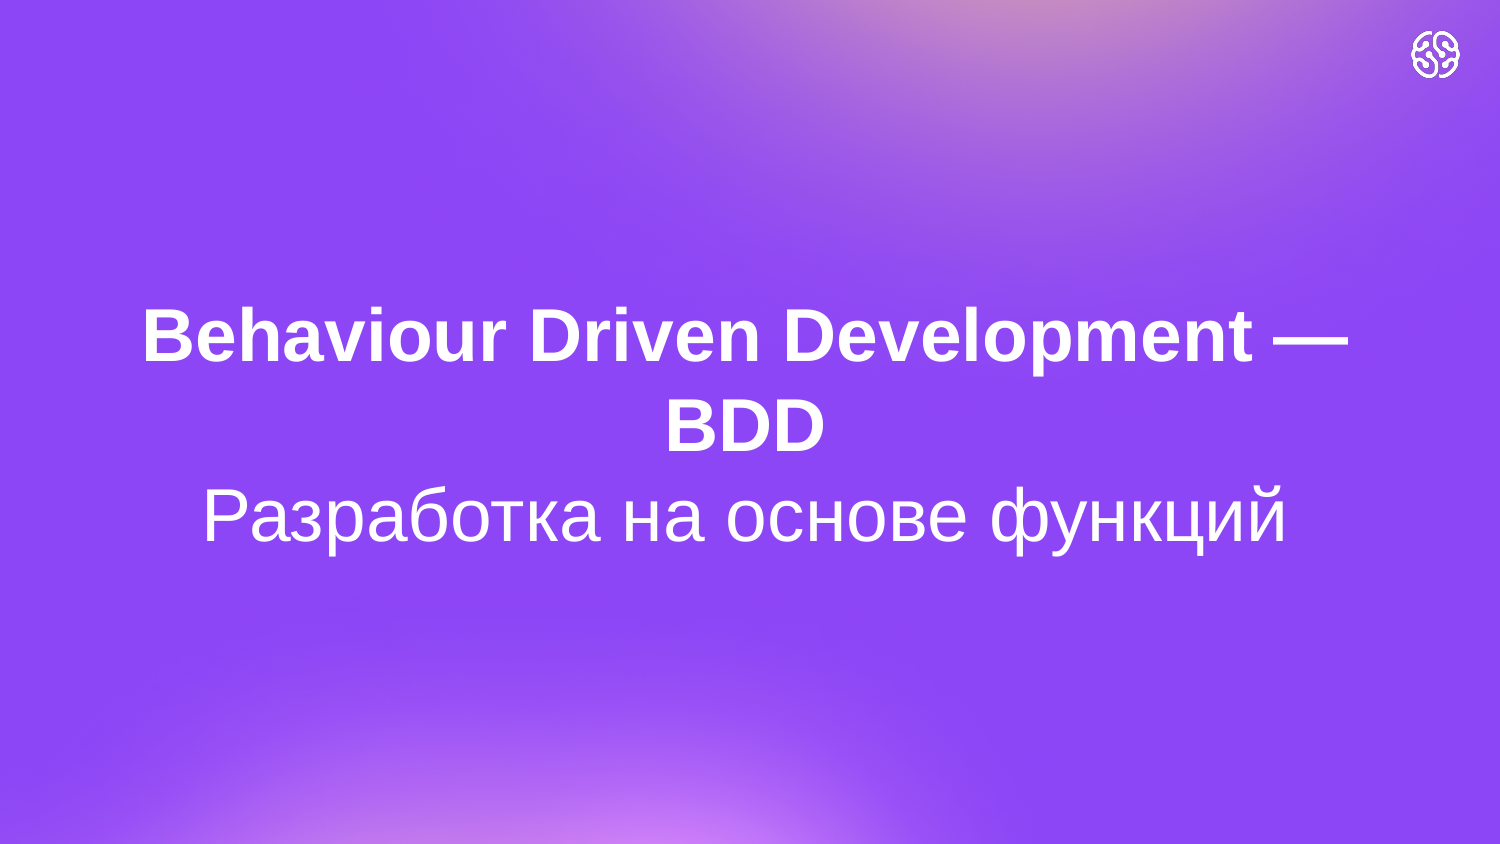

# Behaviour Driven Development — BDD Разработка на основе функций